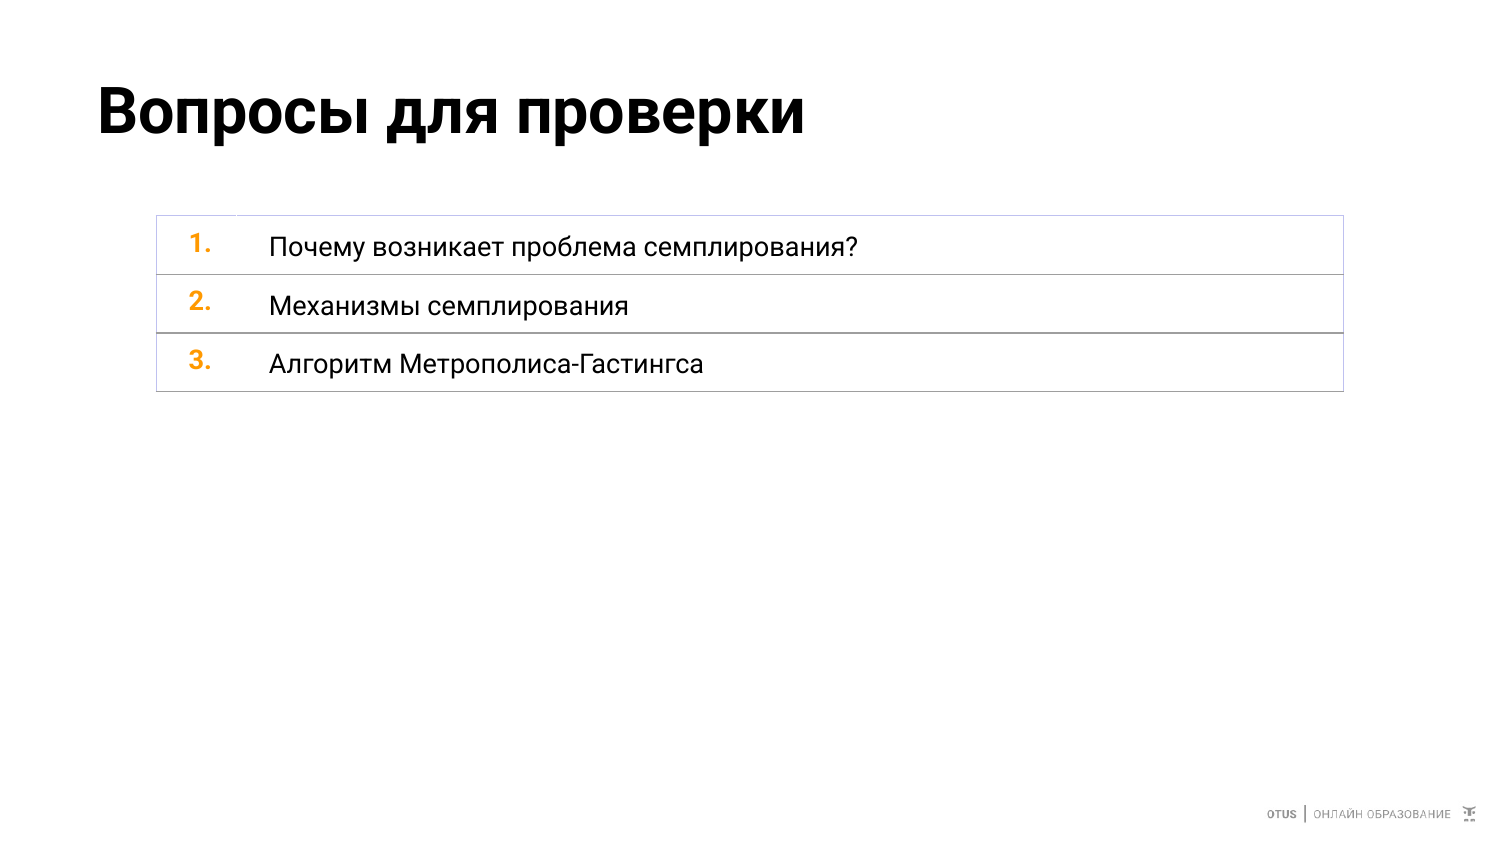

# Вопросы для проверки
| 1. | Почему возникает проблема семплирования? |
| --- | --- |
| 2. | Механизмы семплирования |
| 3. | Алгоритм Метрополиса-Гастингса |